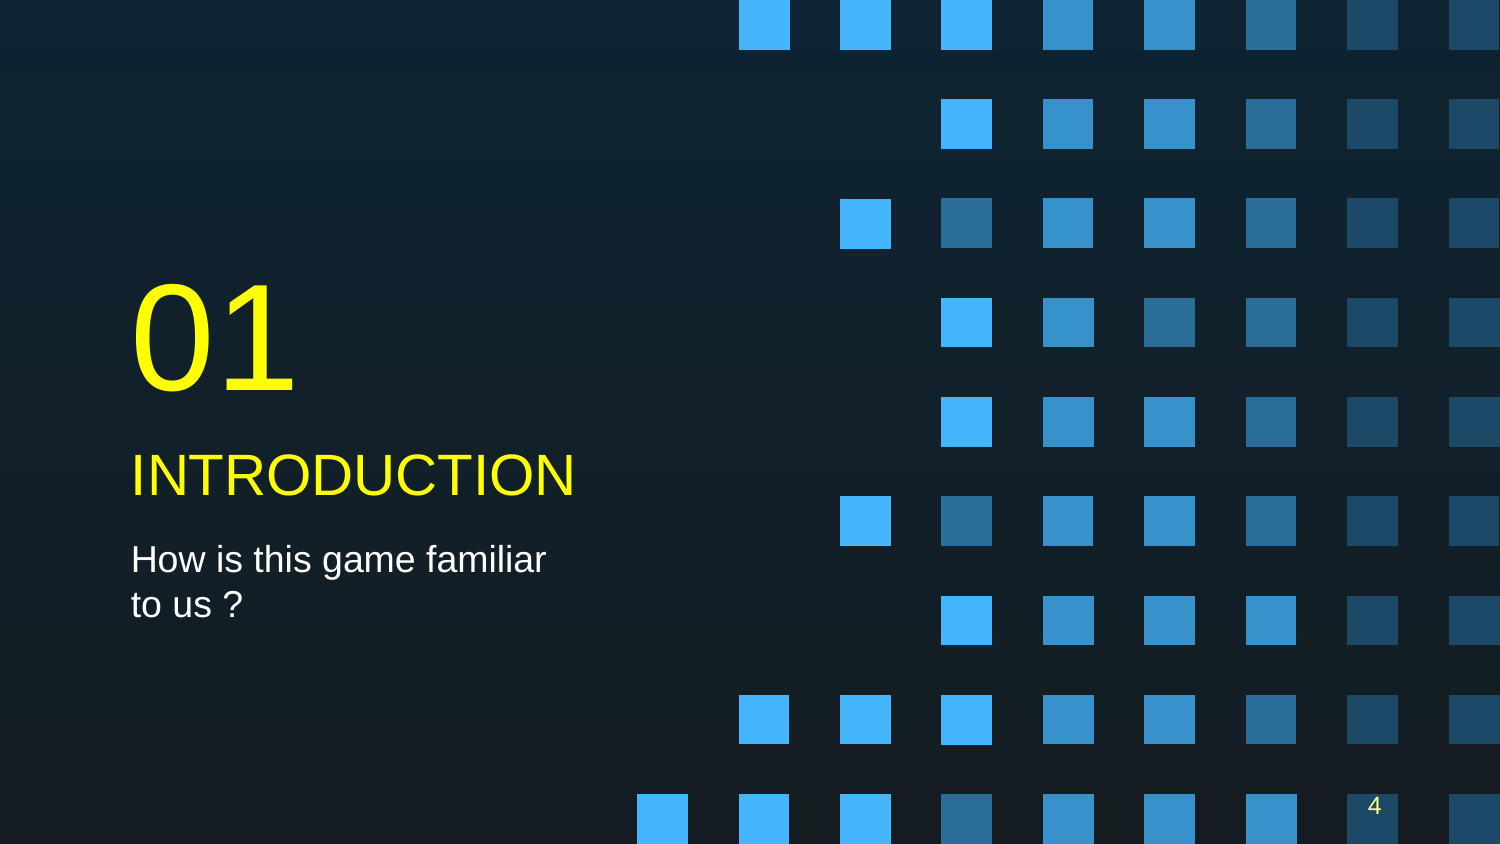

01
# INTRODUCTION
How is this game familiar to us ?
4